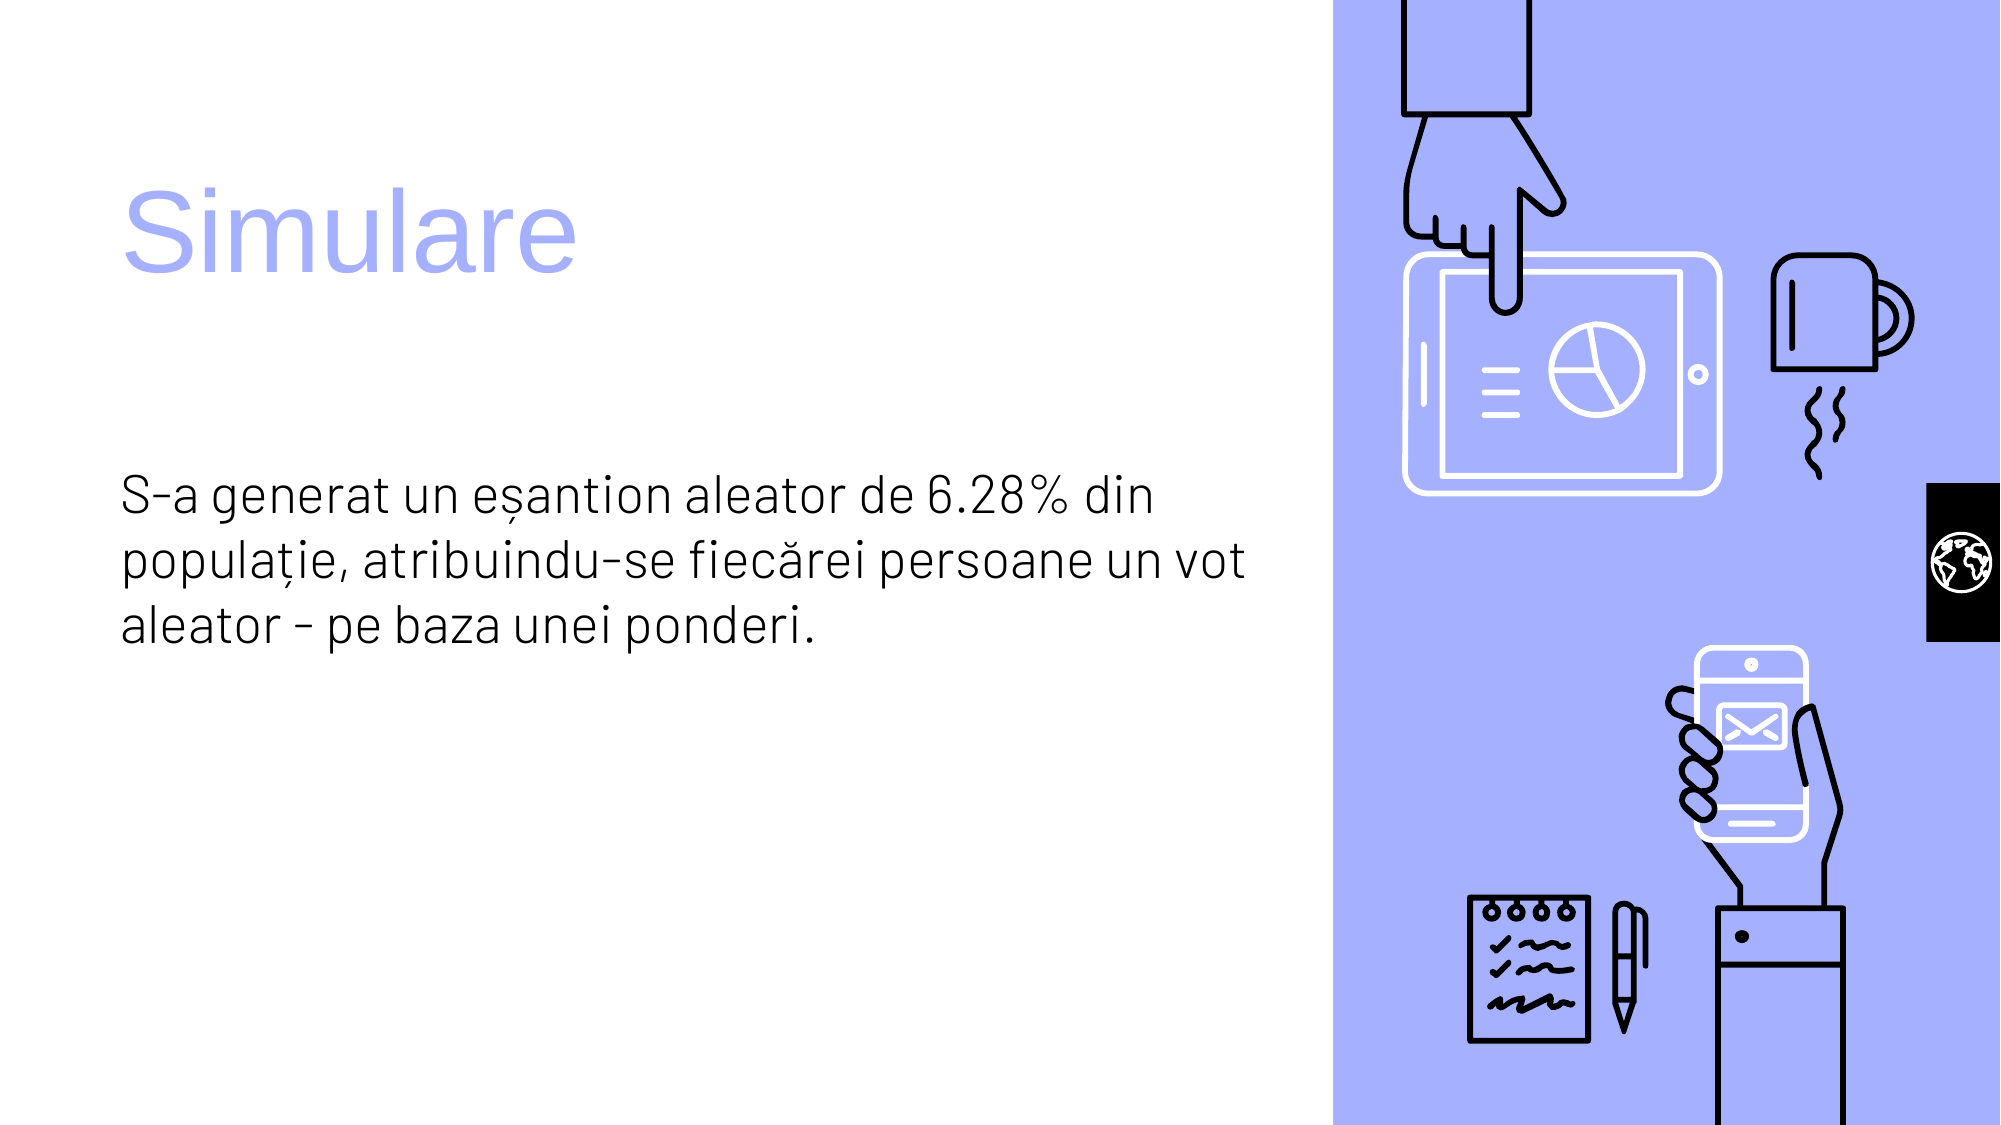

# Simulare
S-a generat un eșantion aleator de 6.28% din populație, atribuindu-se fiecărei persoane un vot aleator - pe baza unei ponderi.